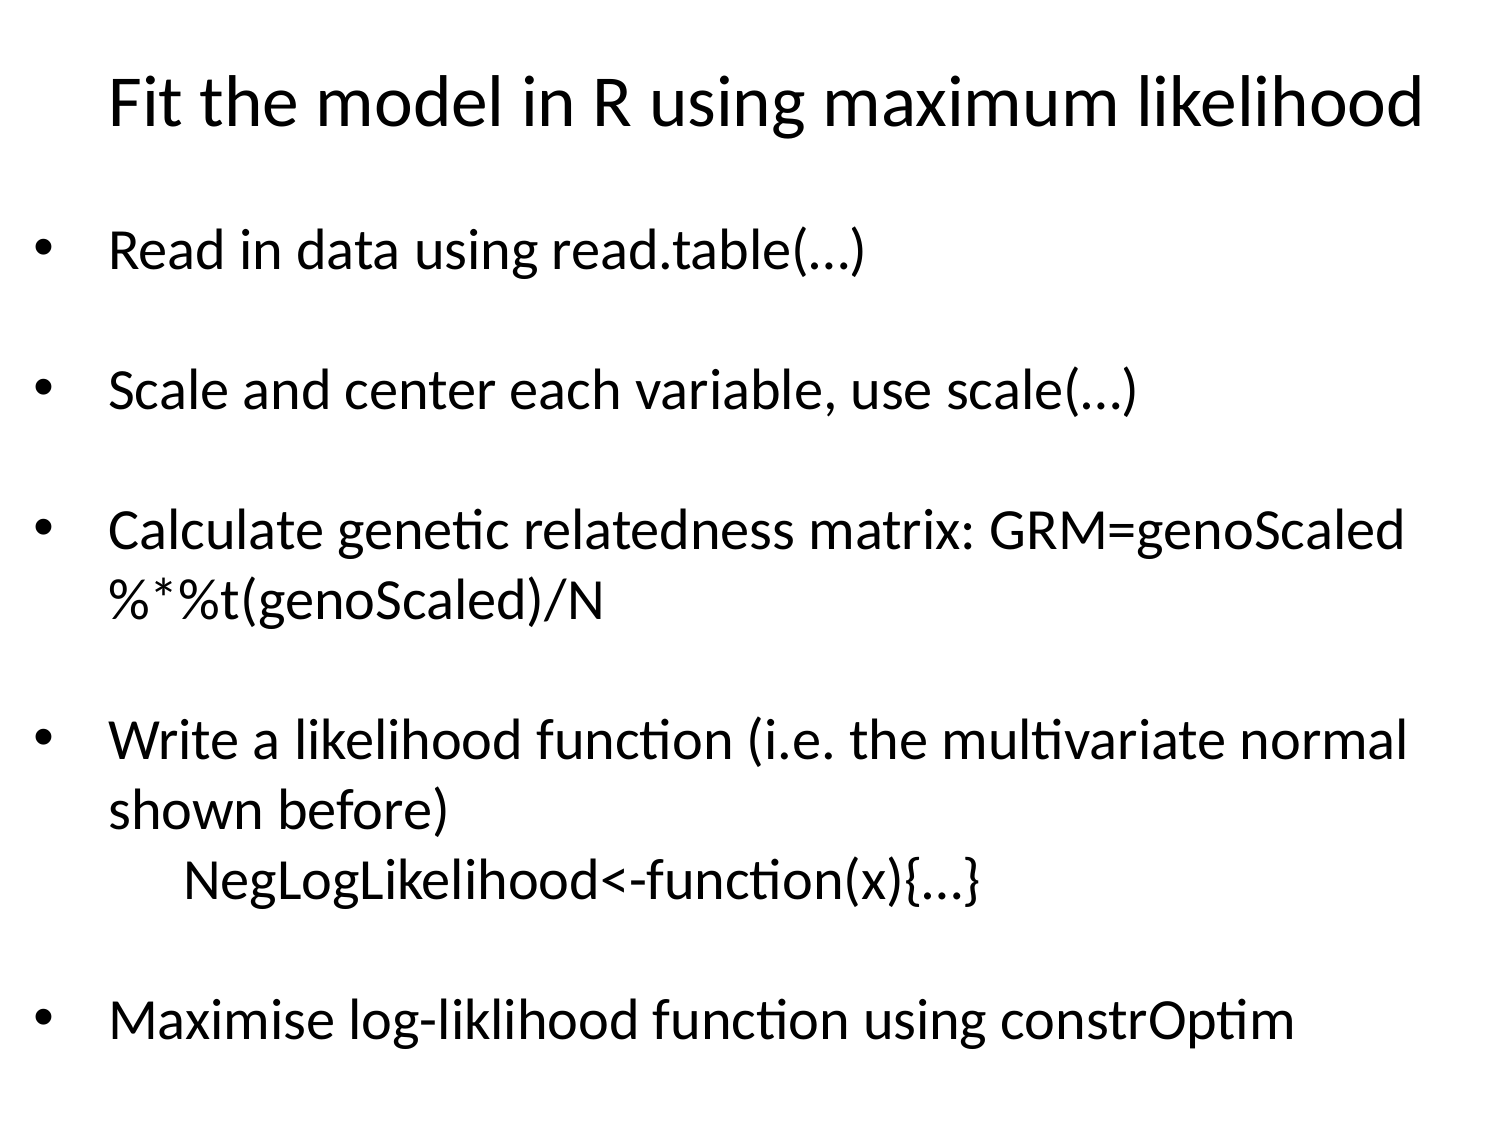

# Fit the model in R using maximum likelihood
Read in data using read.table(…)

Scale and center each variable, use scale(…)

Calculate genetic relatedness matrix: GRM=genoScaled%*%t(genoScaled)/N

Write a likelihood function (i.e. the multivariate normal shown before)
NegLogLikelihood<-function(x){…}

Maximise log-liklihood function using constrOptim